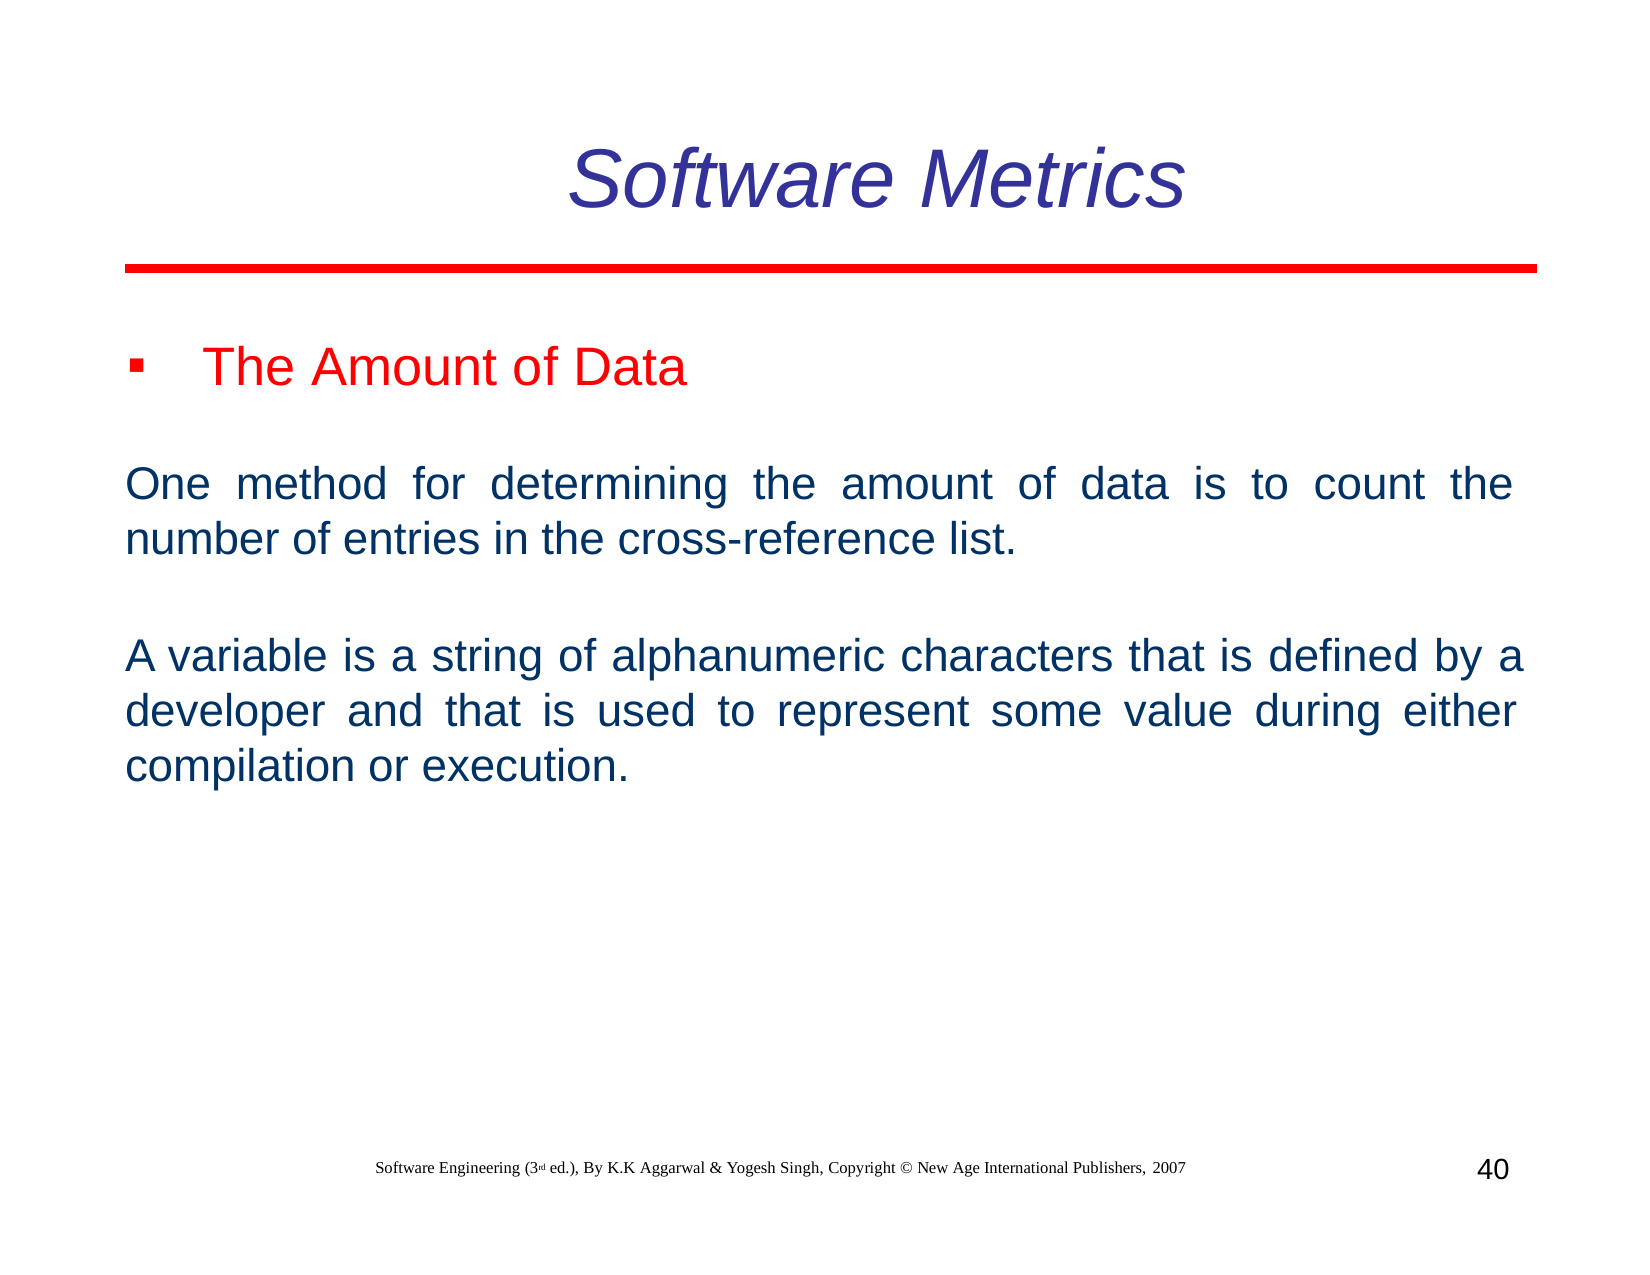

# Software Metrics

The Amount of Data

One method for determining the amount of data is to count the  number of entries in the cross-reference list.

A variable is a string of alphanumeric characters that is defined by a  developer and that is used to represent some value during either  compilation or execution.
40
Software Engineering (3rd  ed.), By K.K Aggarwal & Yogesh Singh, Copyright © New Age International Publishers, 2007